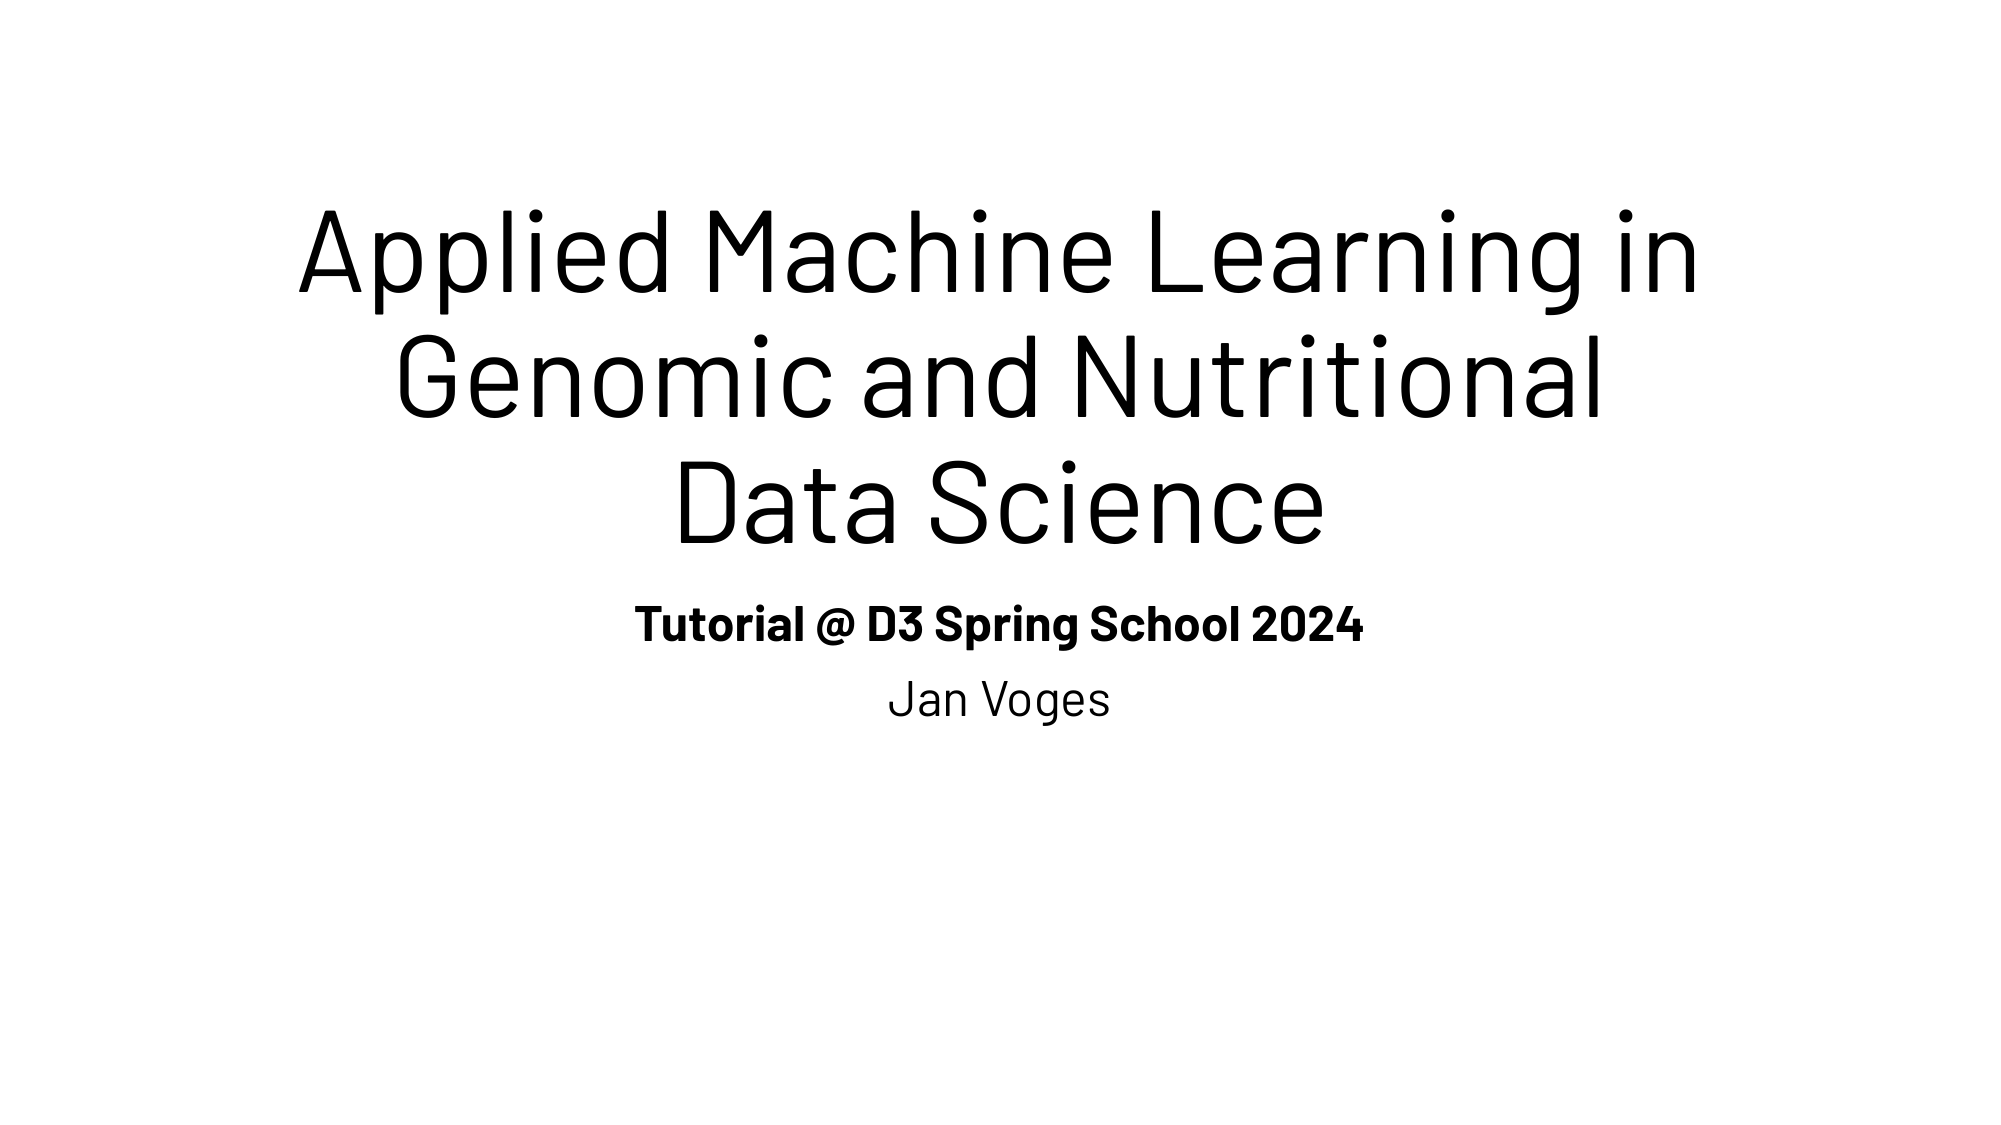

# Applied Machine Learning in Genomic and Nutritional Data Science
Tutorial @ D3 Spring School 2024
Jan Voges